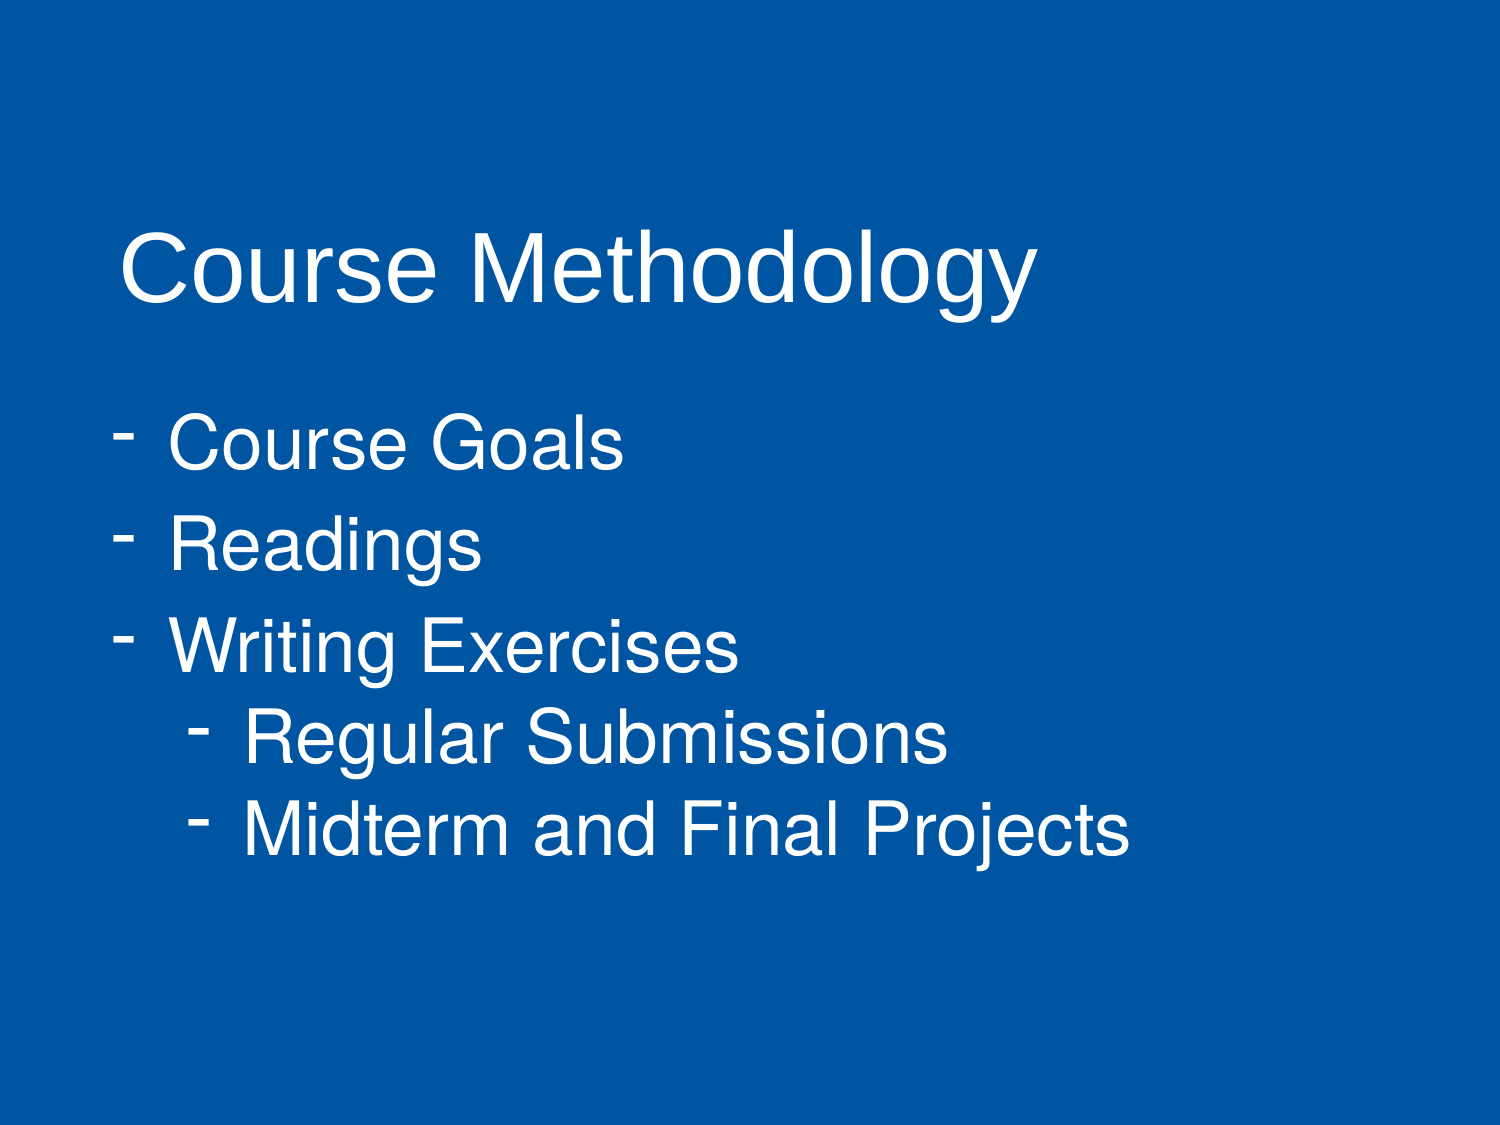

# Course Methodology
Course Goals
Readings
Writing Exercises
Regular Submissions
Midterm and Final Projects